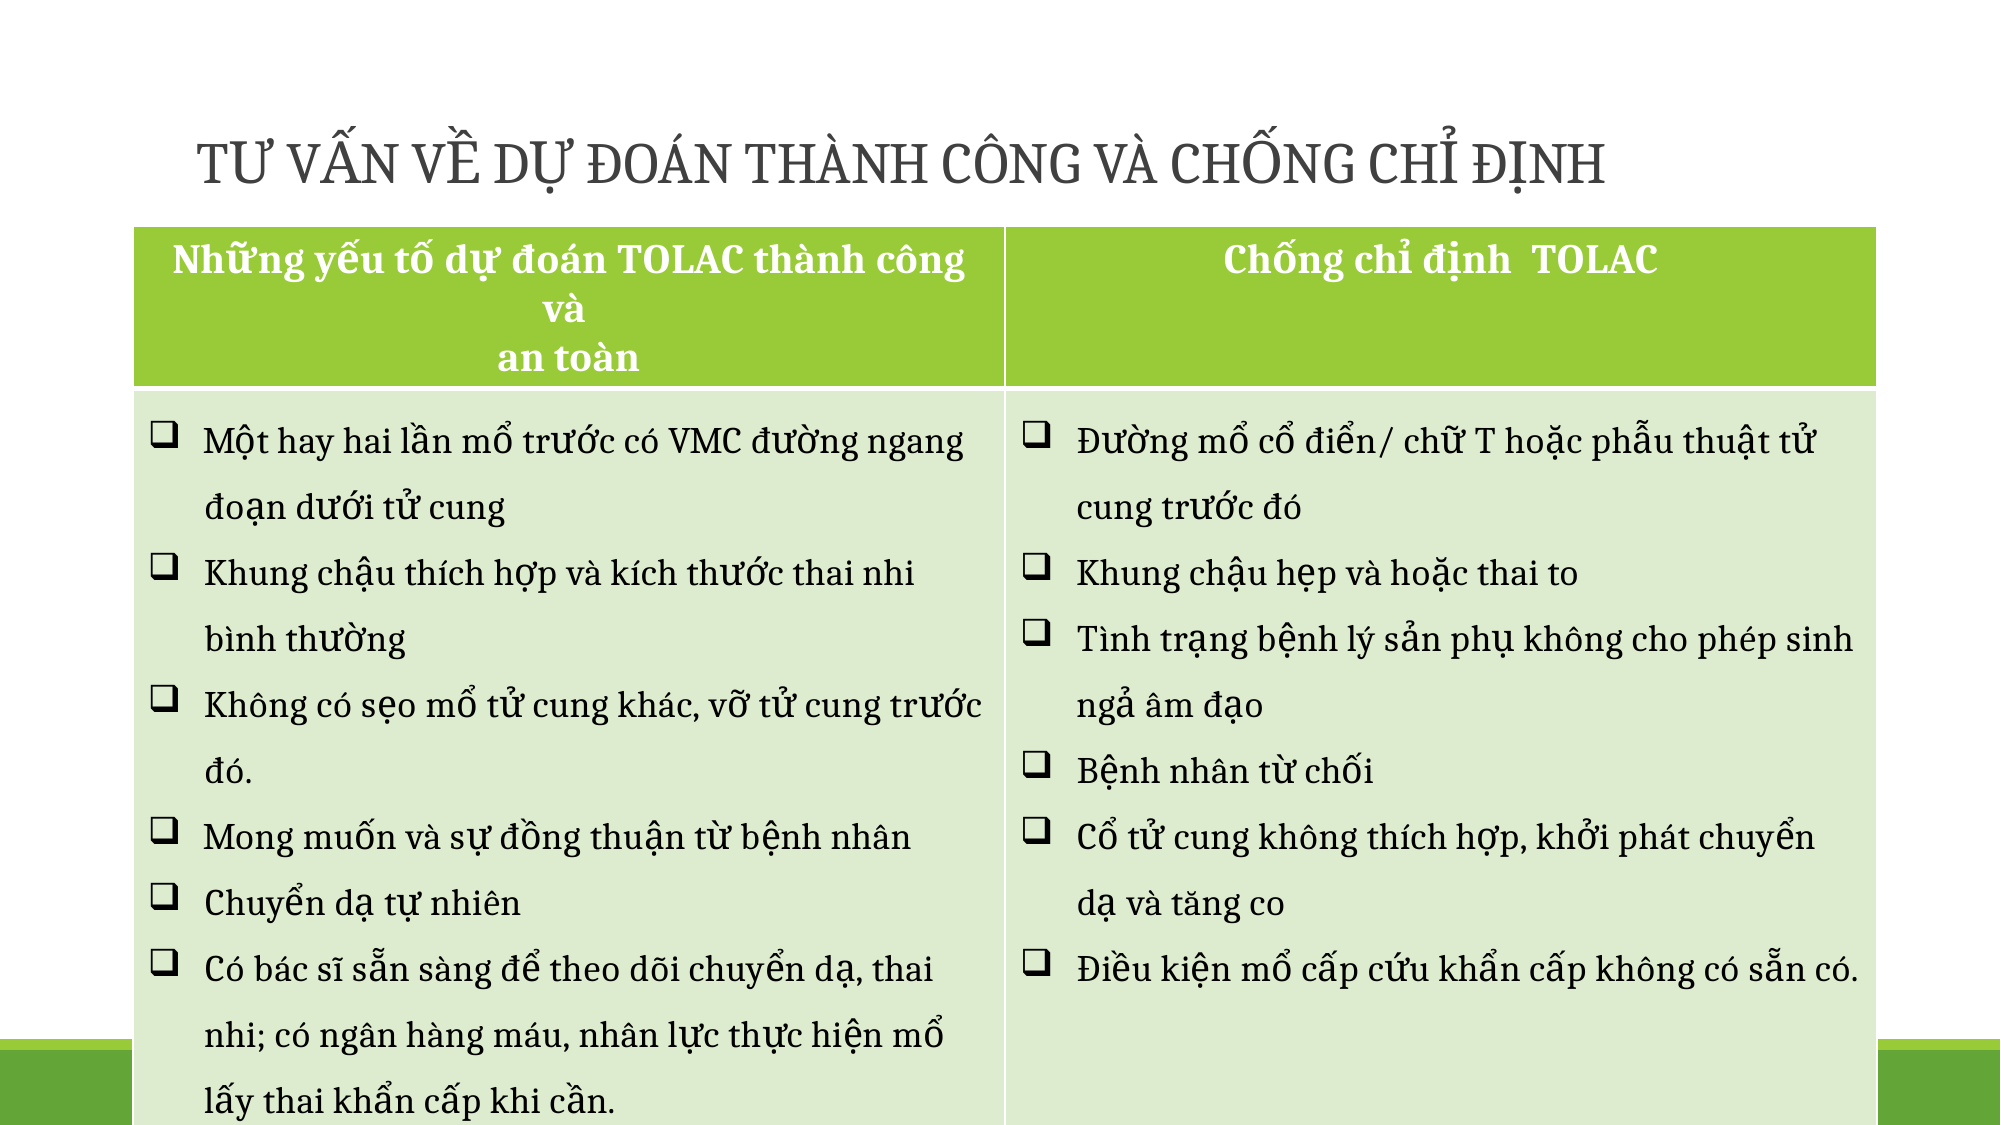

# Tư vấn về dự đoán thành công và chống chỉ định
| Những yếu tố dự đoán TOLAC thành công và an toàn | Chống chỉ định TOLAC |
| --- | --- |
| Một hay hai lần mổ trước có VMC đường ngang đoạn dưới tử cung Khung chậu thích hợp và kích thước thai nhi bình thường Không có sẹo mổ tử cung khác, vỡ tử cung trước đó. Mong muốn và sự đồng thuận từ bệnh nhân Chuyển dạ tự nhiên Có bác sĩ sẵn sàng để theo dõi chuyển dạ, thai nhi; có ngân hàng máu, nhân lực thực hiện mổ lấy thai khẩn cấp khi cần. | Đường mổ cổ điển/ chữ T hoặc phẫu thuật tử cung trước đó Khung chậu hẹp và hoặc thai to Tình trạng bệnh lý sản phụ không cho phép sinh ngả âm đạo Bệnh nhân từ chối Cổ tử cung không thích hợp, khởi phát chuyển dạ và tăng co Điều kiện mổ cấp cứu khẩn cấp không có sẵn có. |